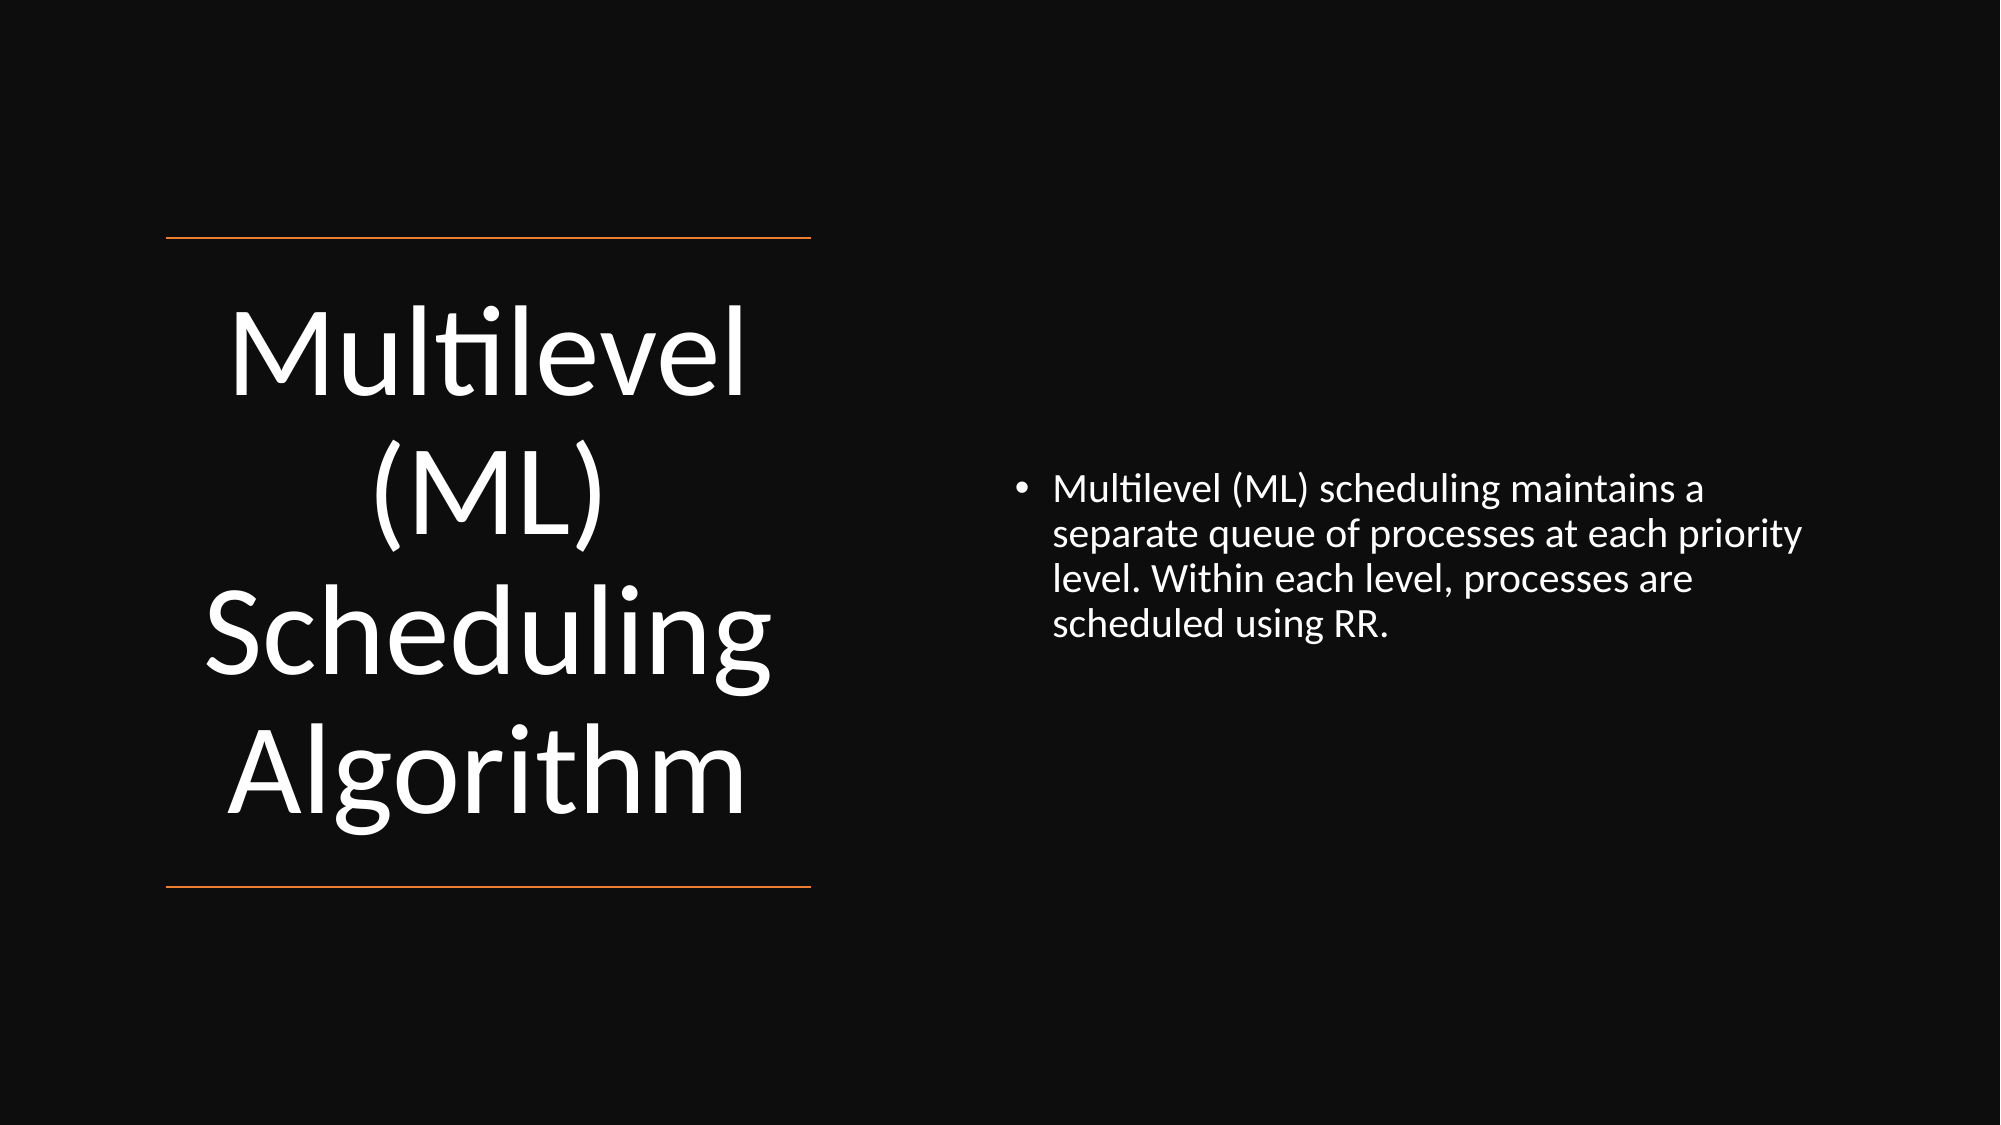

Multilevel (ML) scheduling maintains a separate queue of processes at each priority level. Within each level, processes are scheduled using RR.
# Multilevel (ML) Scheduling Algorithm